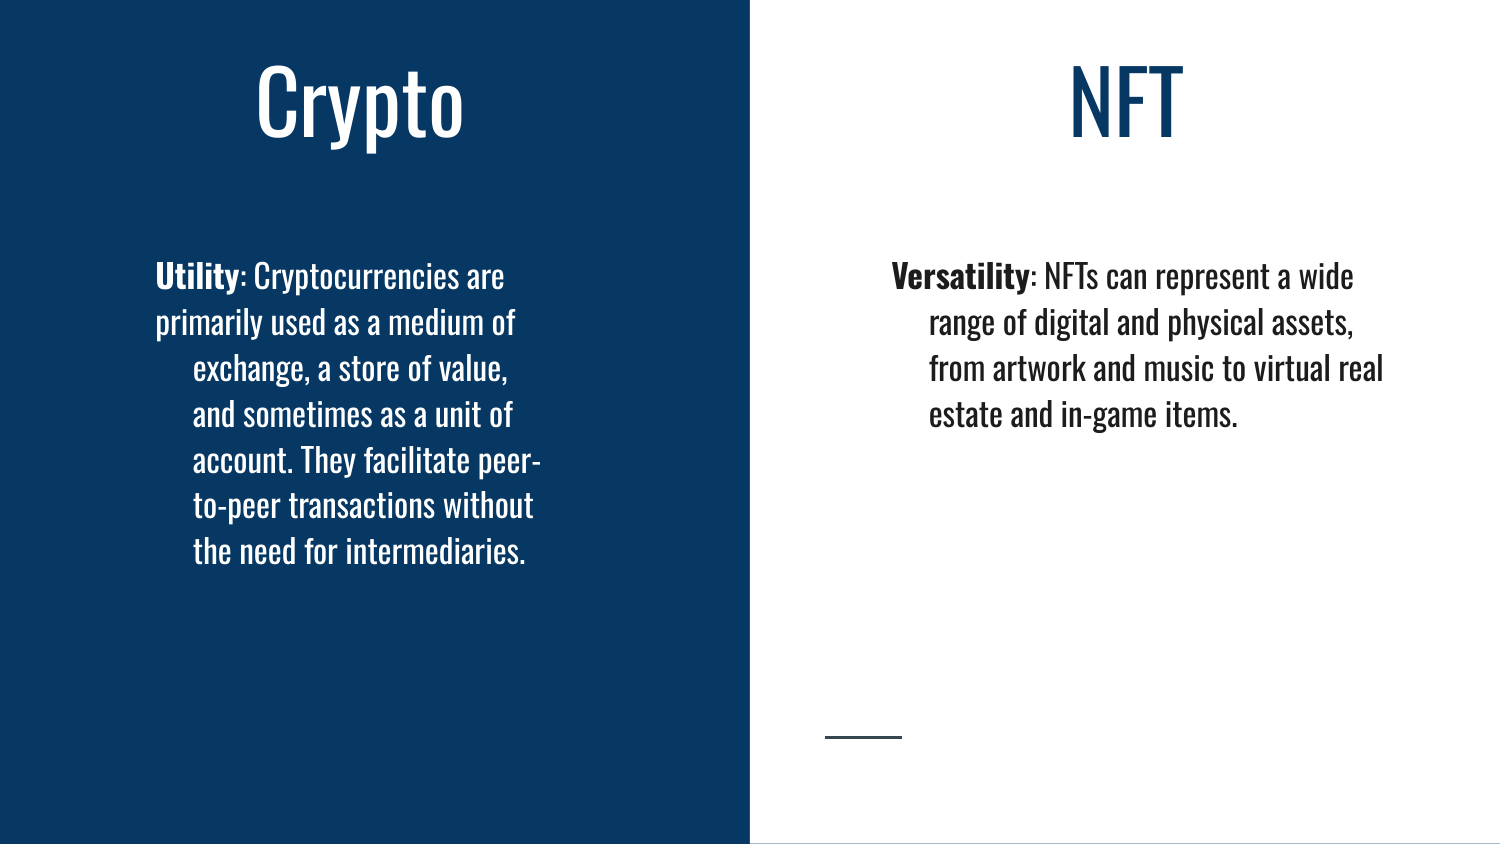

# Crypto
NFT
Utility: Cryptocurrencies are
primarily used as a medium of exchange, a store of value, and sometimes as a unit of account. They facilitate peer-to-peer transactions without the need for intermediaries.
Versatility: NFTs can represent a wide range of digital and physical assets, from artwork and music to virtual real estate and in-game items.